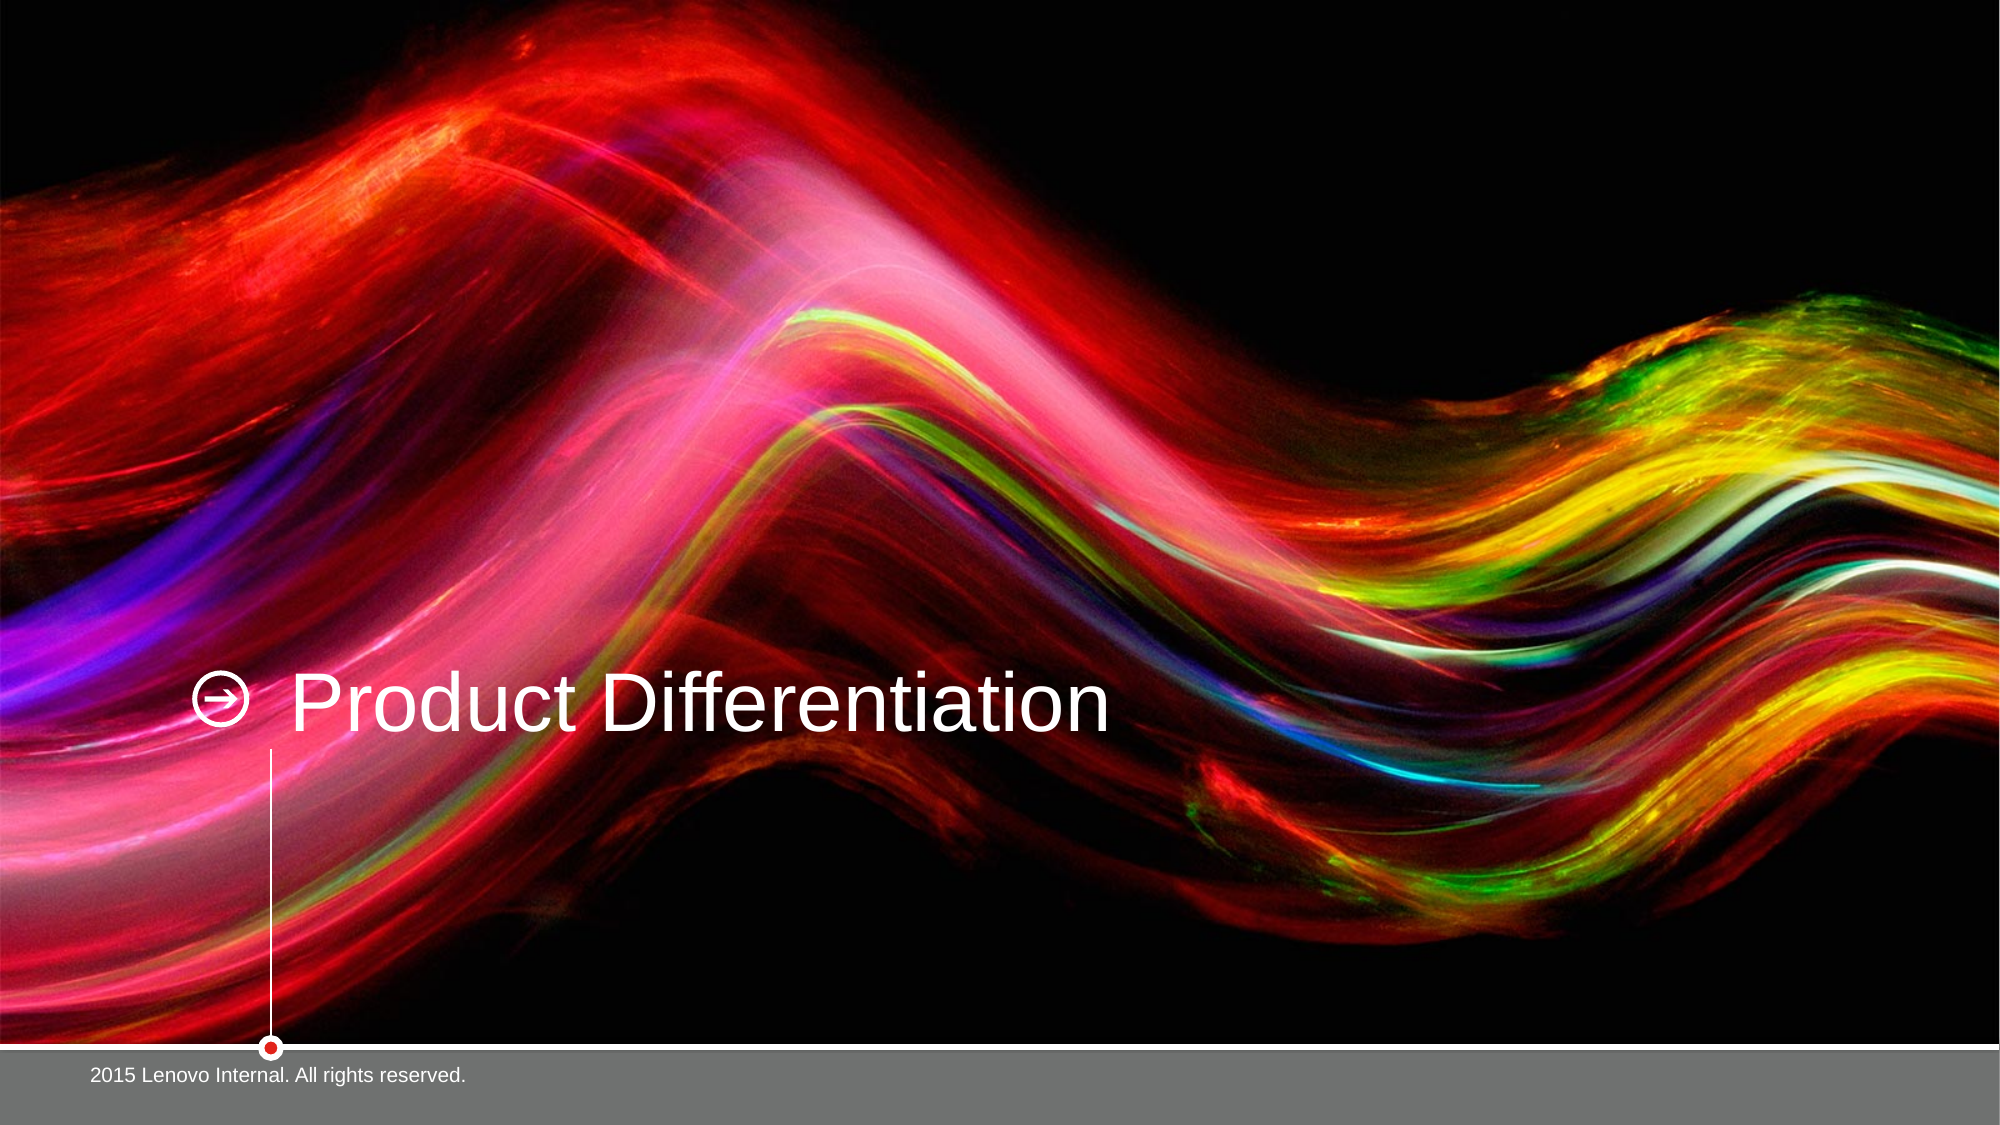

# Product Differentiation
2015 Lenovo Internal. All rights reserved.